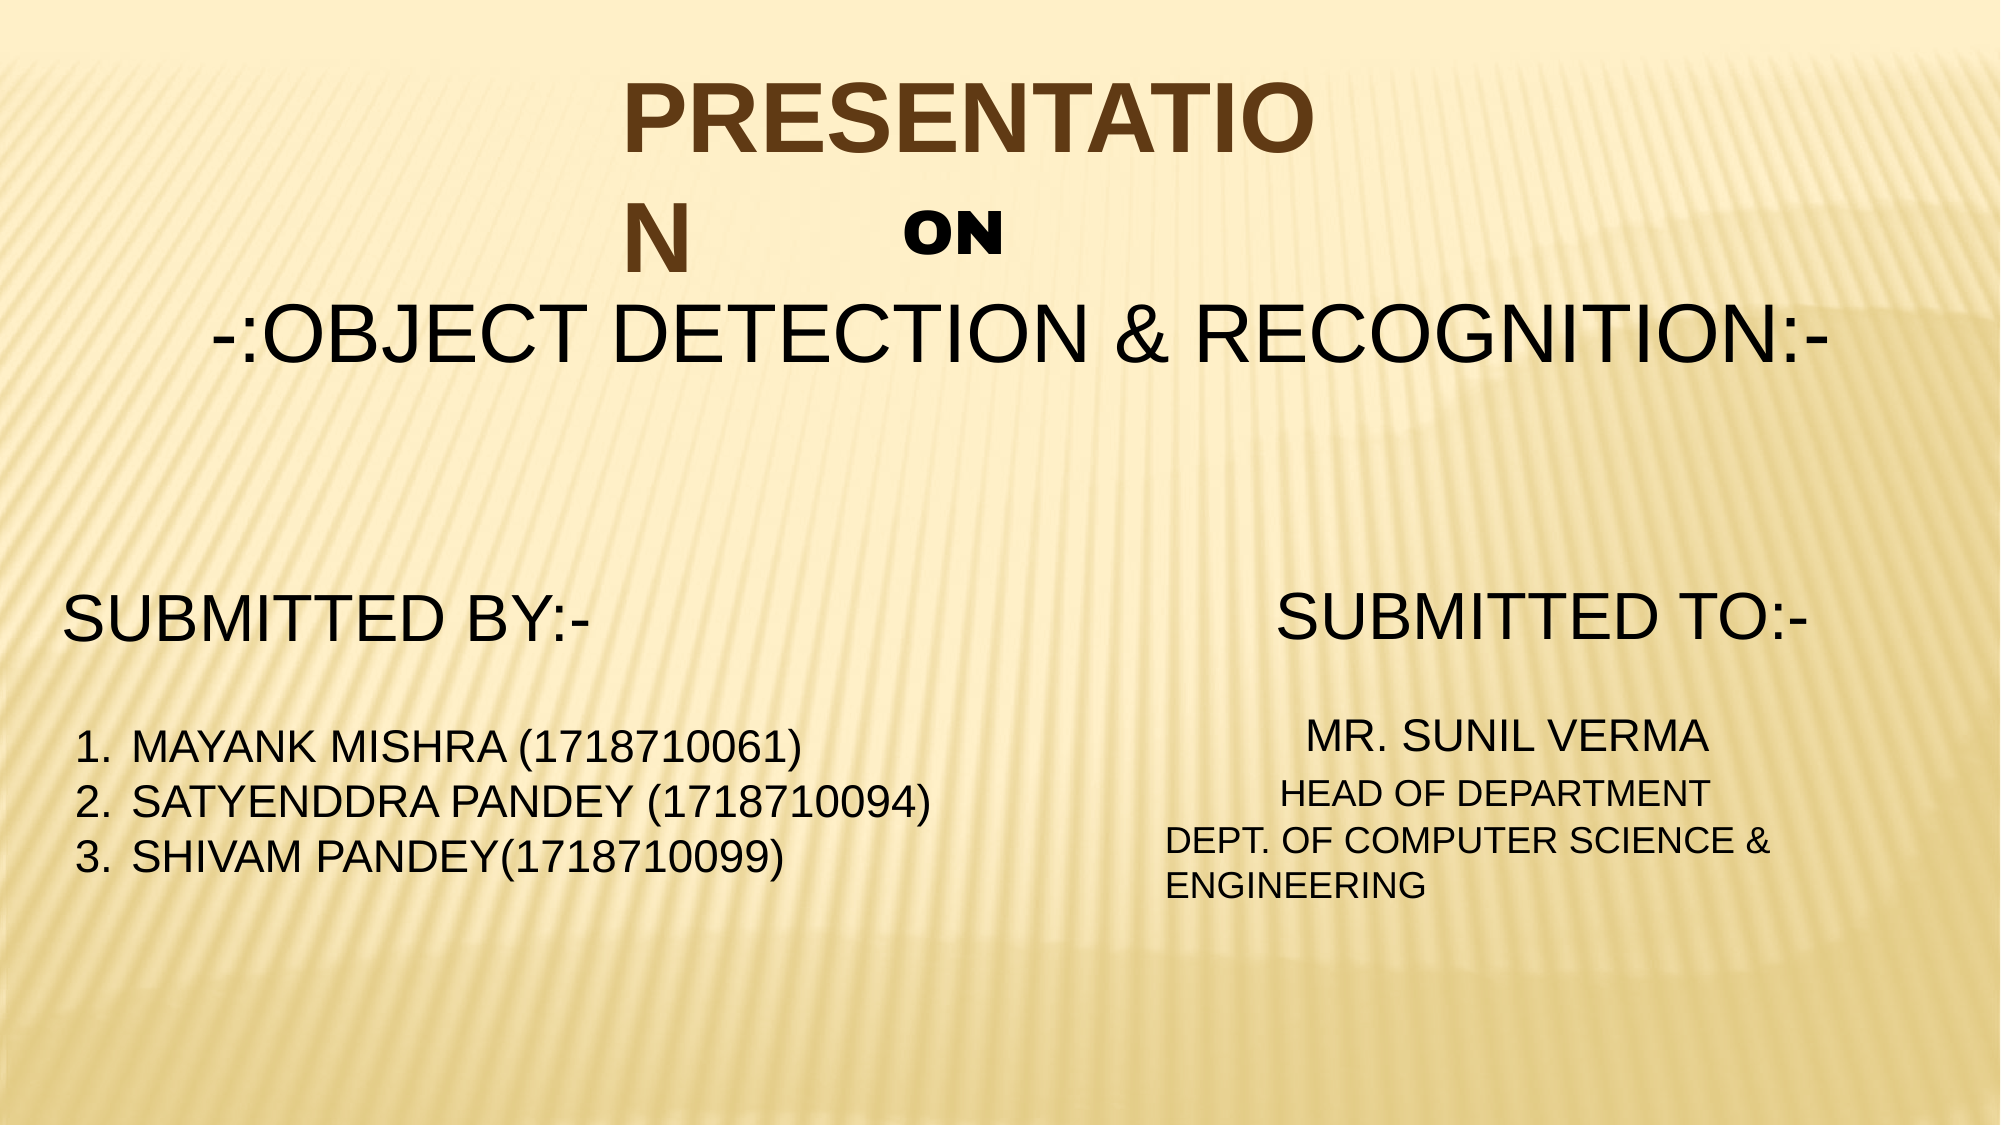

PRESENTATION
ON
-:OBJECT DETECTION & RECOGNITION:-
SUBMITTED TO:-
SUBMITTED BY:-
           MR. SUNIL VERMA
         HEAD OF DEPARTMENT
DEPT. OF COMPUTER SCIENCE & ENGINEERING
MAYANK MISHRA (1718710061)
SATYENDDRA PANDEY (1718710094)
SHIVAM PANDEY(1718710099)